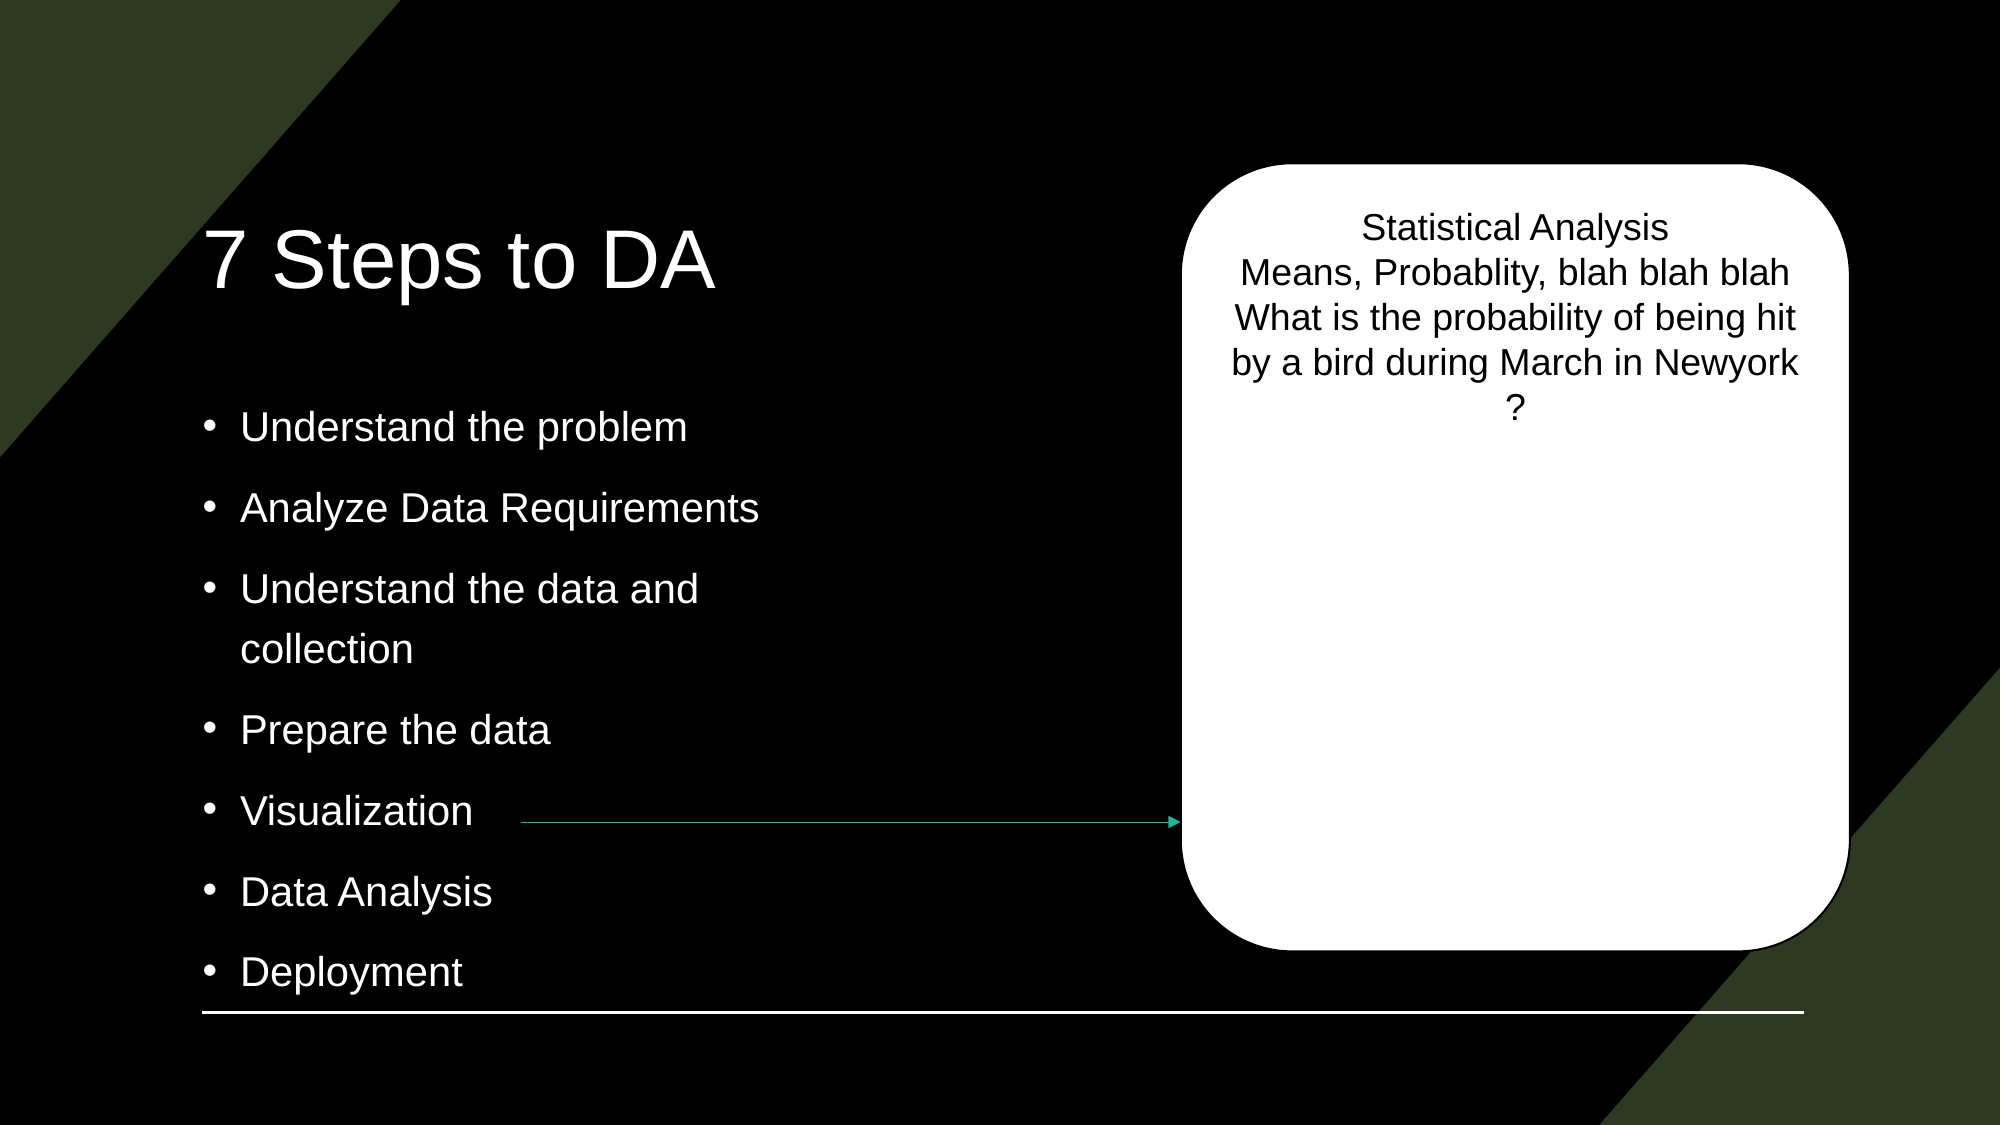

# 7 Steps to DA
Statistical Analysis
Means, Probablity, blah blah blah
What is the probability of being hit by a bird during March in Newyork ?
Understand the problem
Analyze Data Requirements
Understand the data and collection
Prepare the data
Visualization
Data Analysis
Deployment